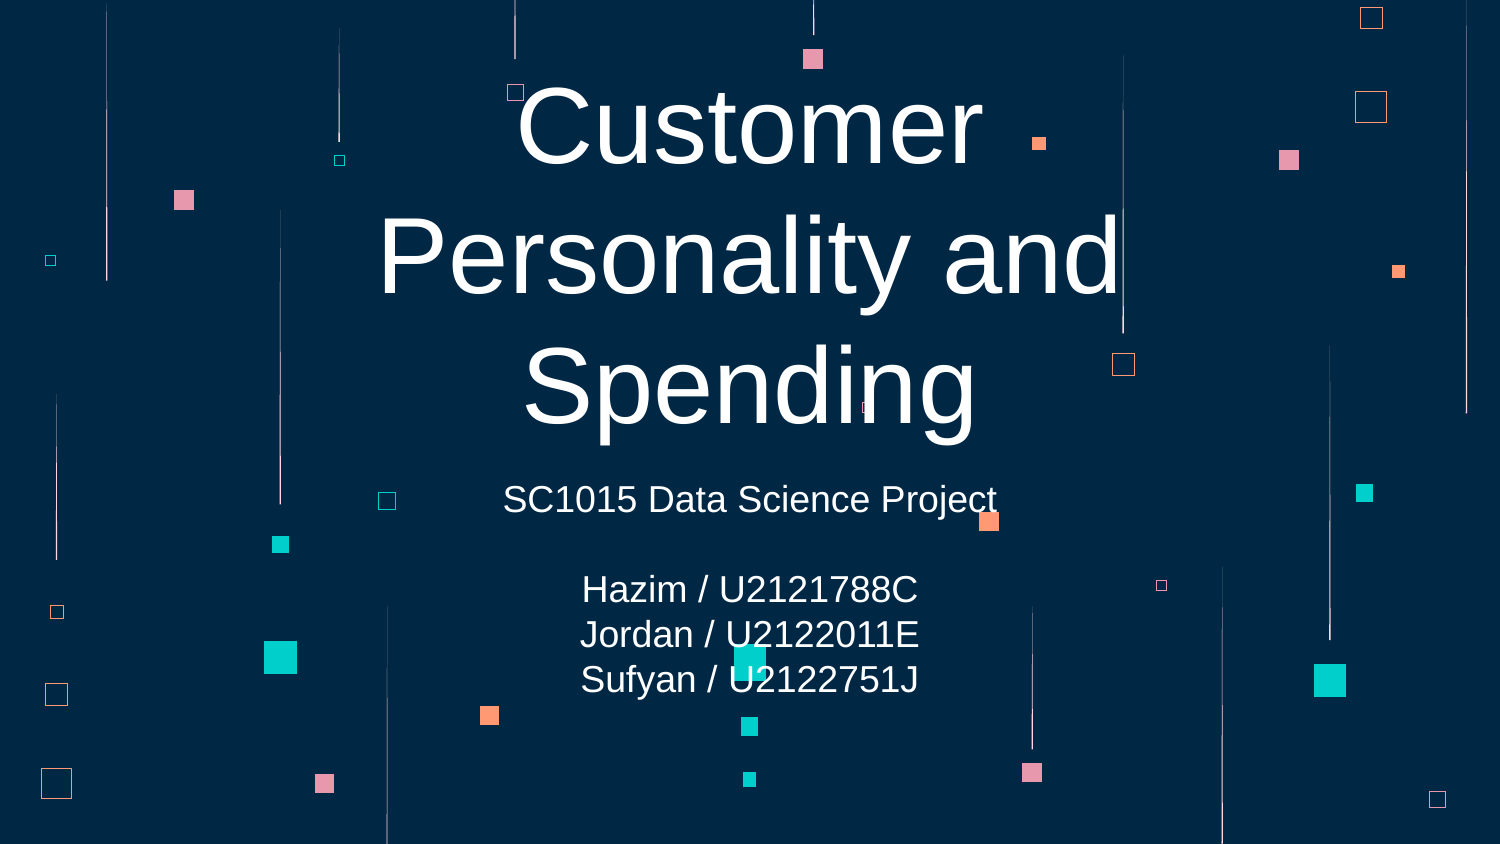

# Customer Personality and Spending

SC1015 Data Science Project

Hazim / U2121788C
Jordan / U2122011E
Sufyan / U2122751J